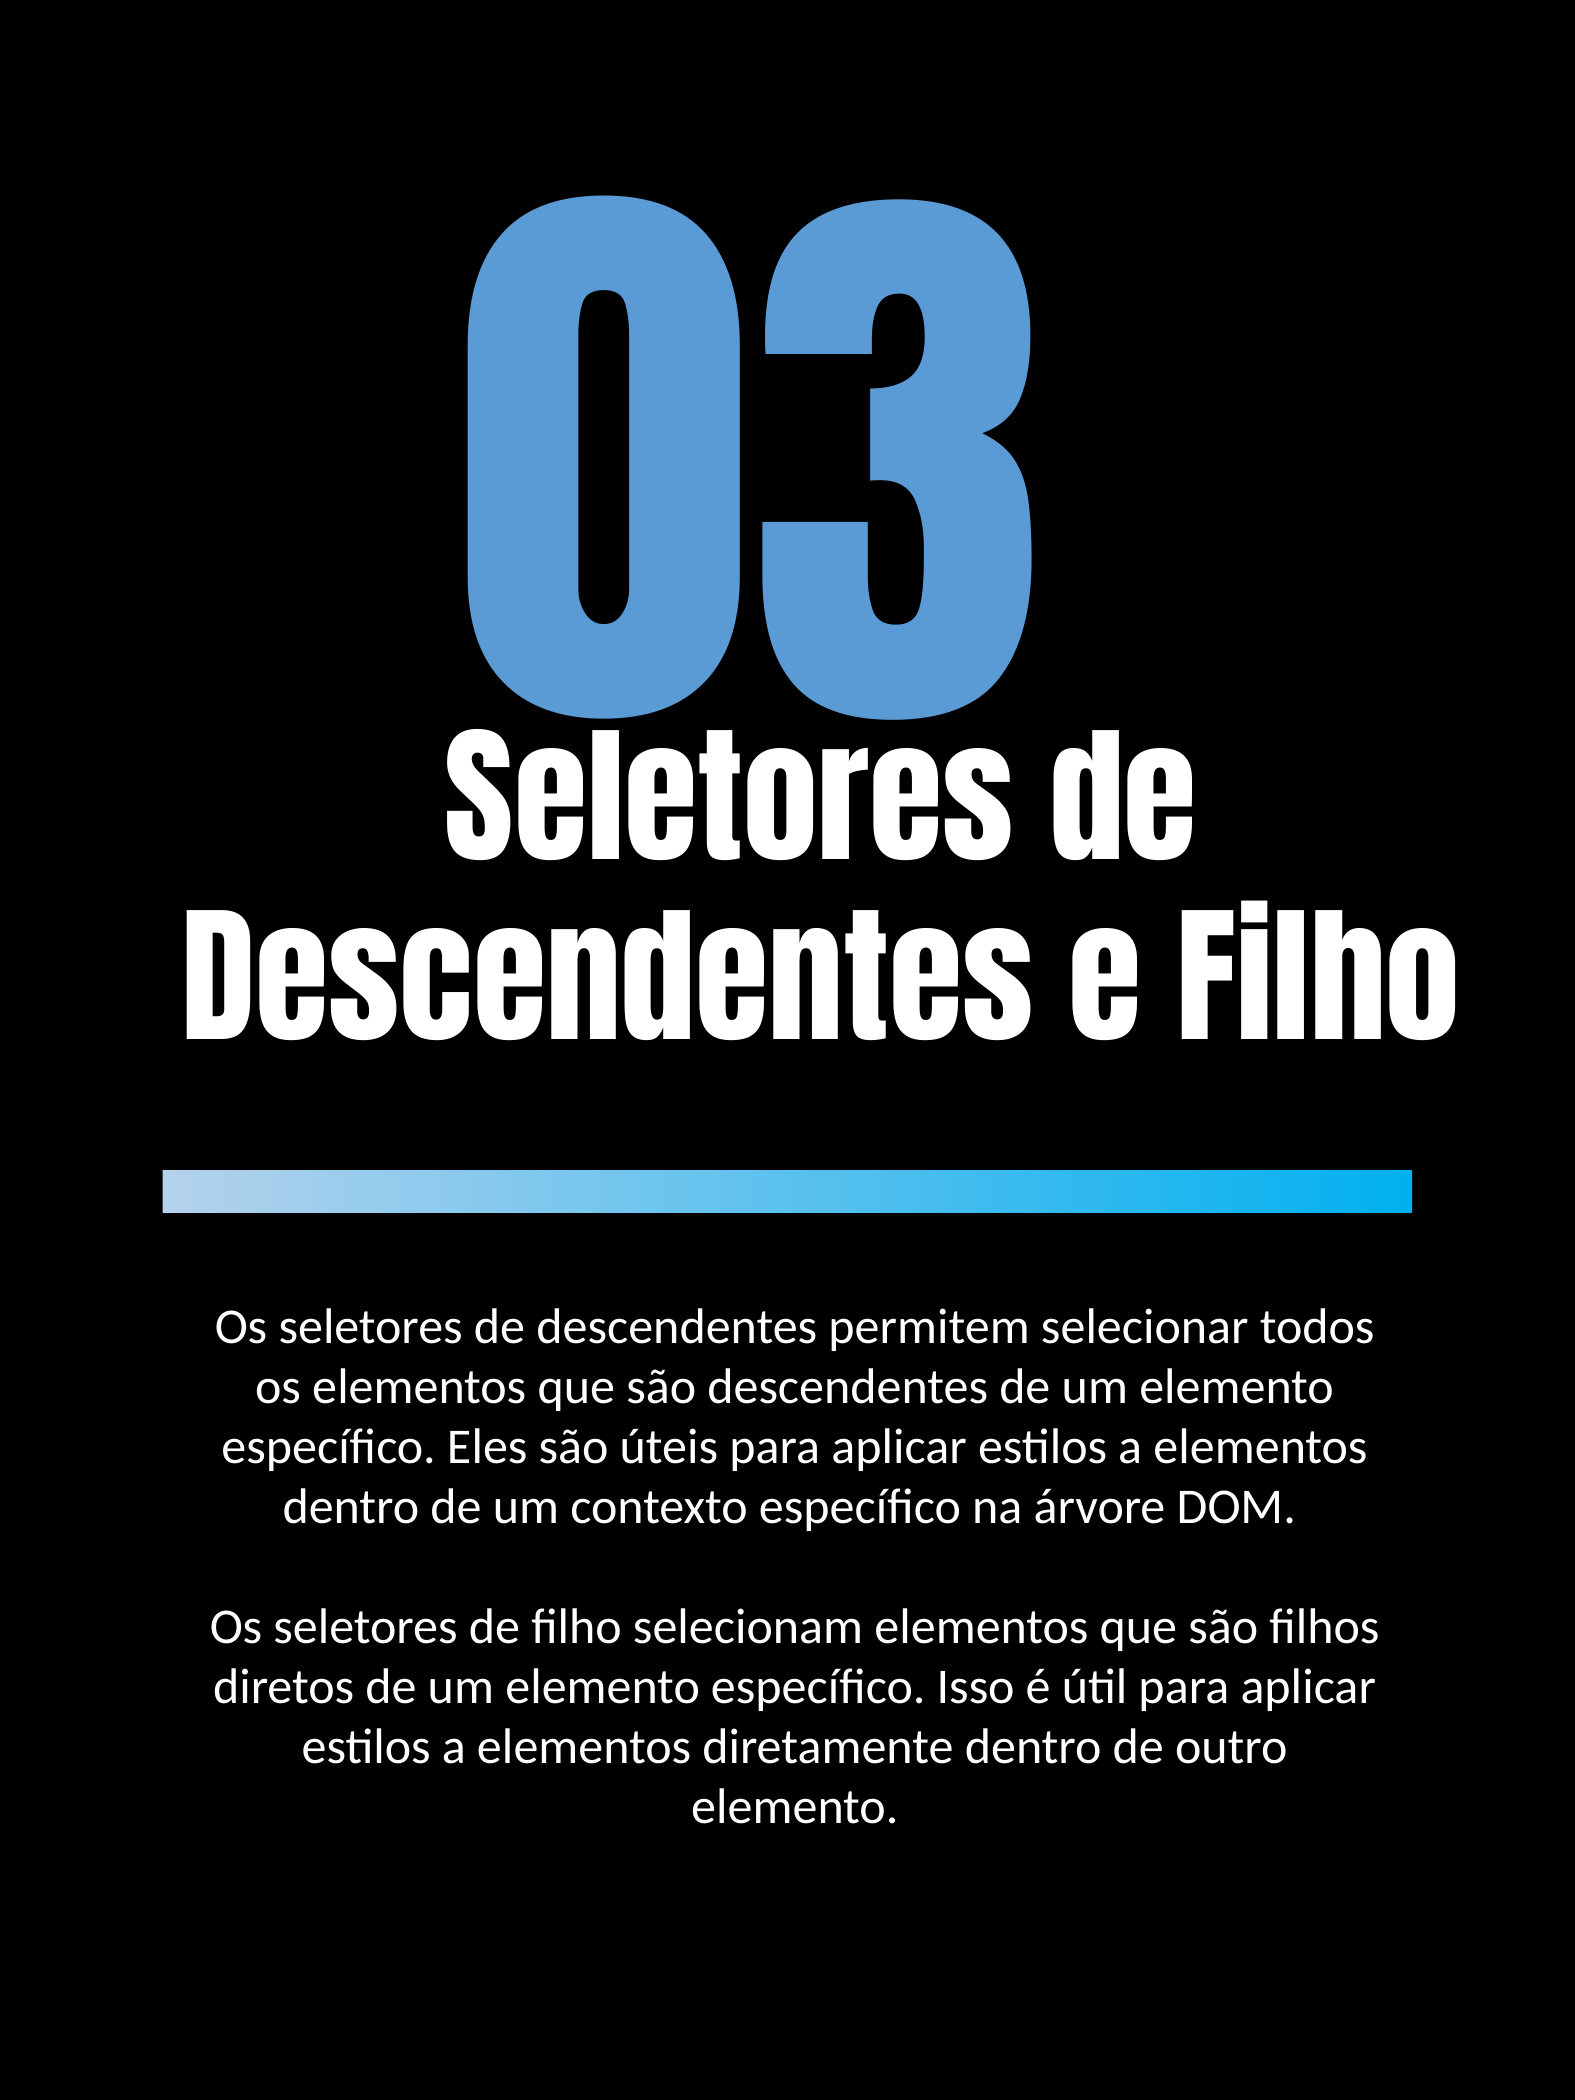

03
Seletores de Descendentes e Filho

Os seletores de descendentes permitem selecionar todos os elementos que são descendentes de um elemento específico. Eles são úteis para aplicar estilos a elementos dentro de um contexto específico na árvore DOM.

Os seletores de filho selecionam elementos que são filhos diretos de um elemento específico. Isso é útil para aplicar estilos a elementos diretamente dentro de outro elemento.
SELETORES CSS DENTRO NA NAVE - REGINALDO SANTOS
9